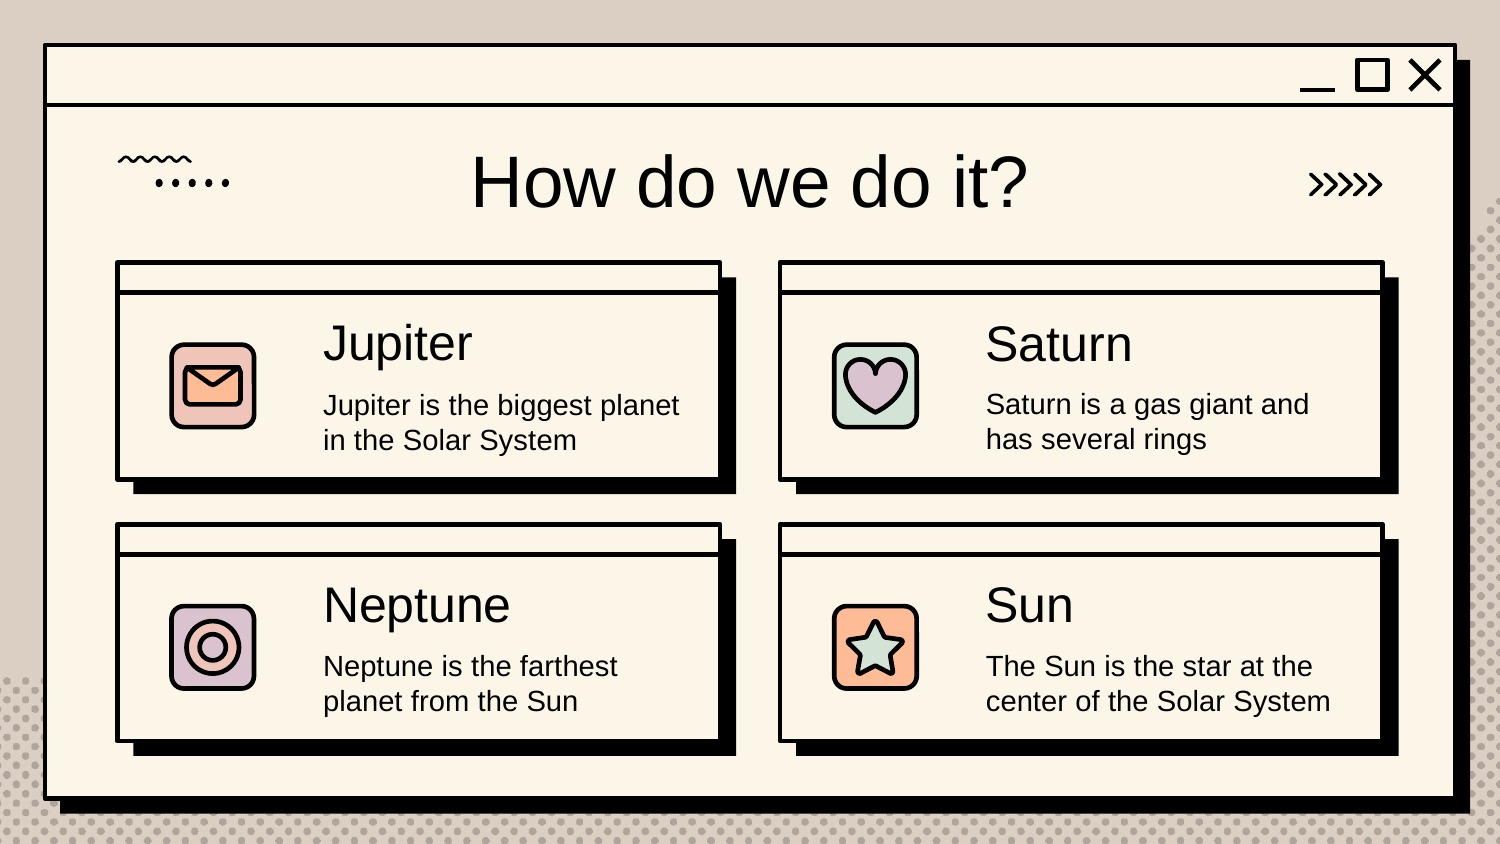

# How do we do it?

Jupiter
Saturn

Saturn is a gas giant and has several rings
Jupiter is the biggest planet in the Solar System

Neptune
Sun

The Sun is the star at the center of the Solar System
Neptune is the farthest planet from the Sun